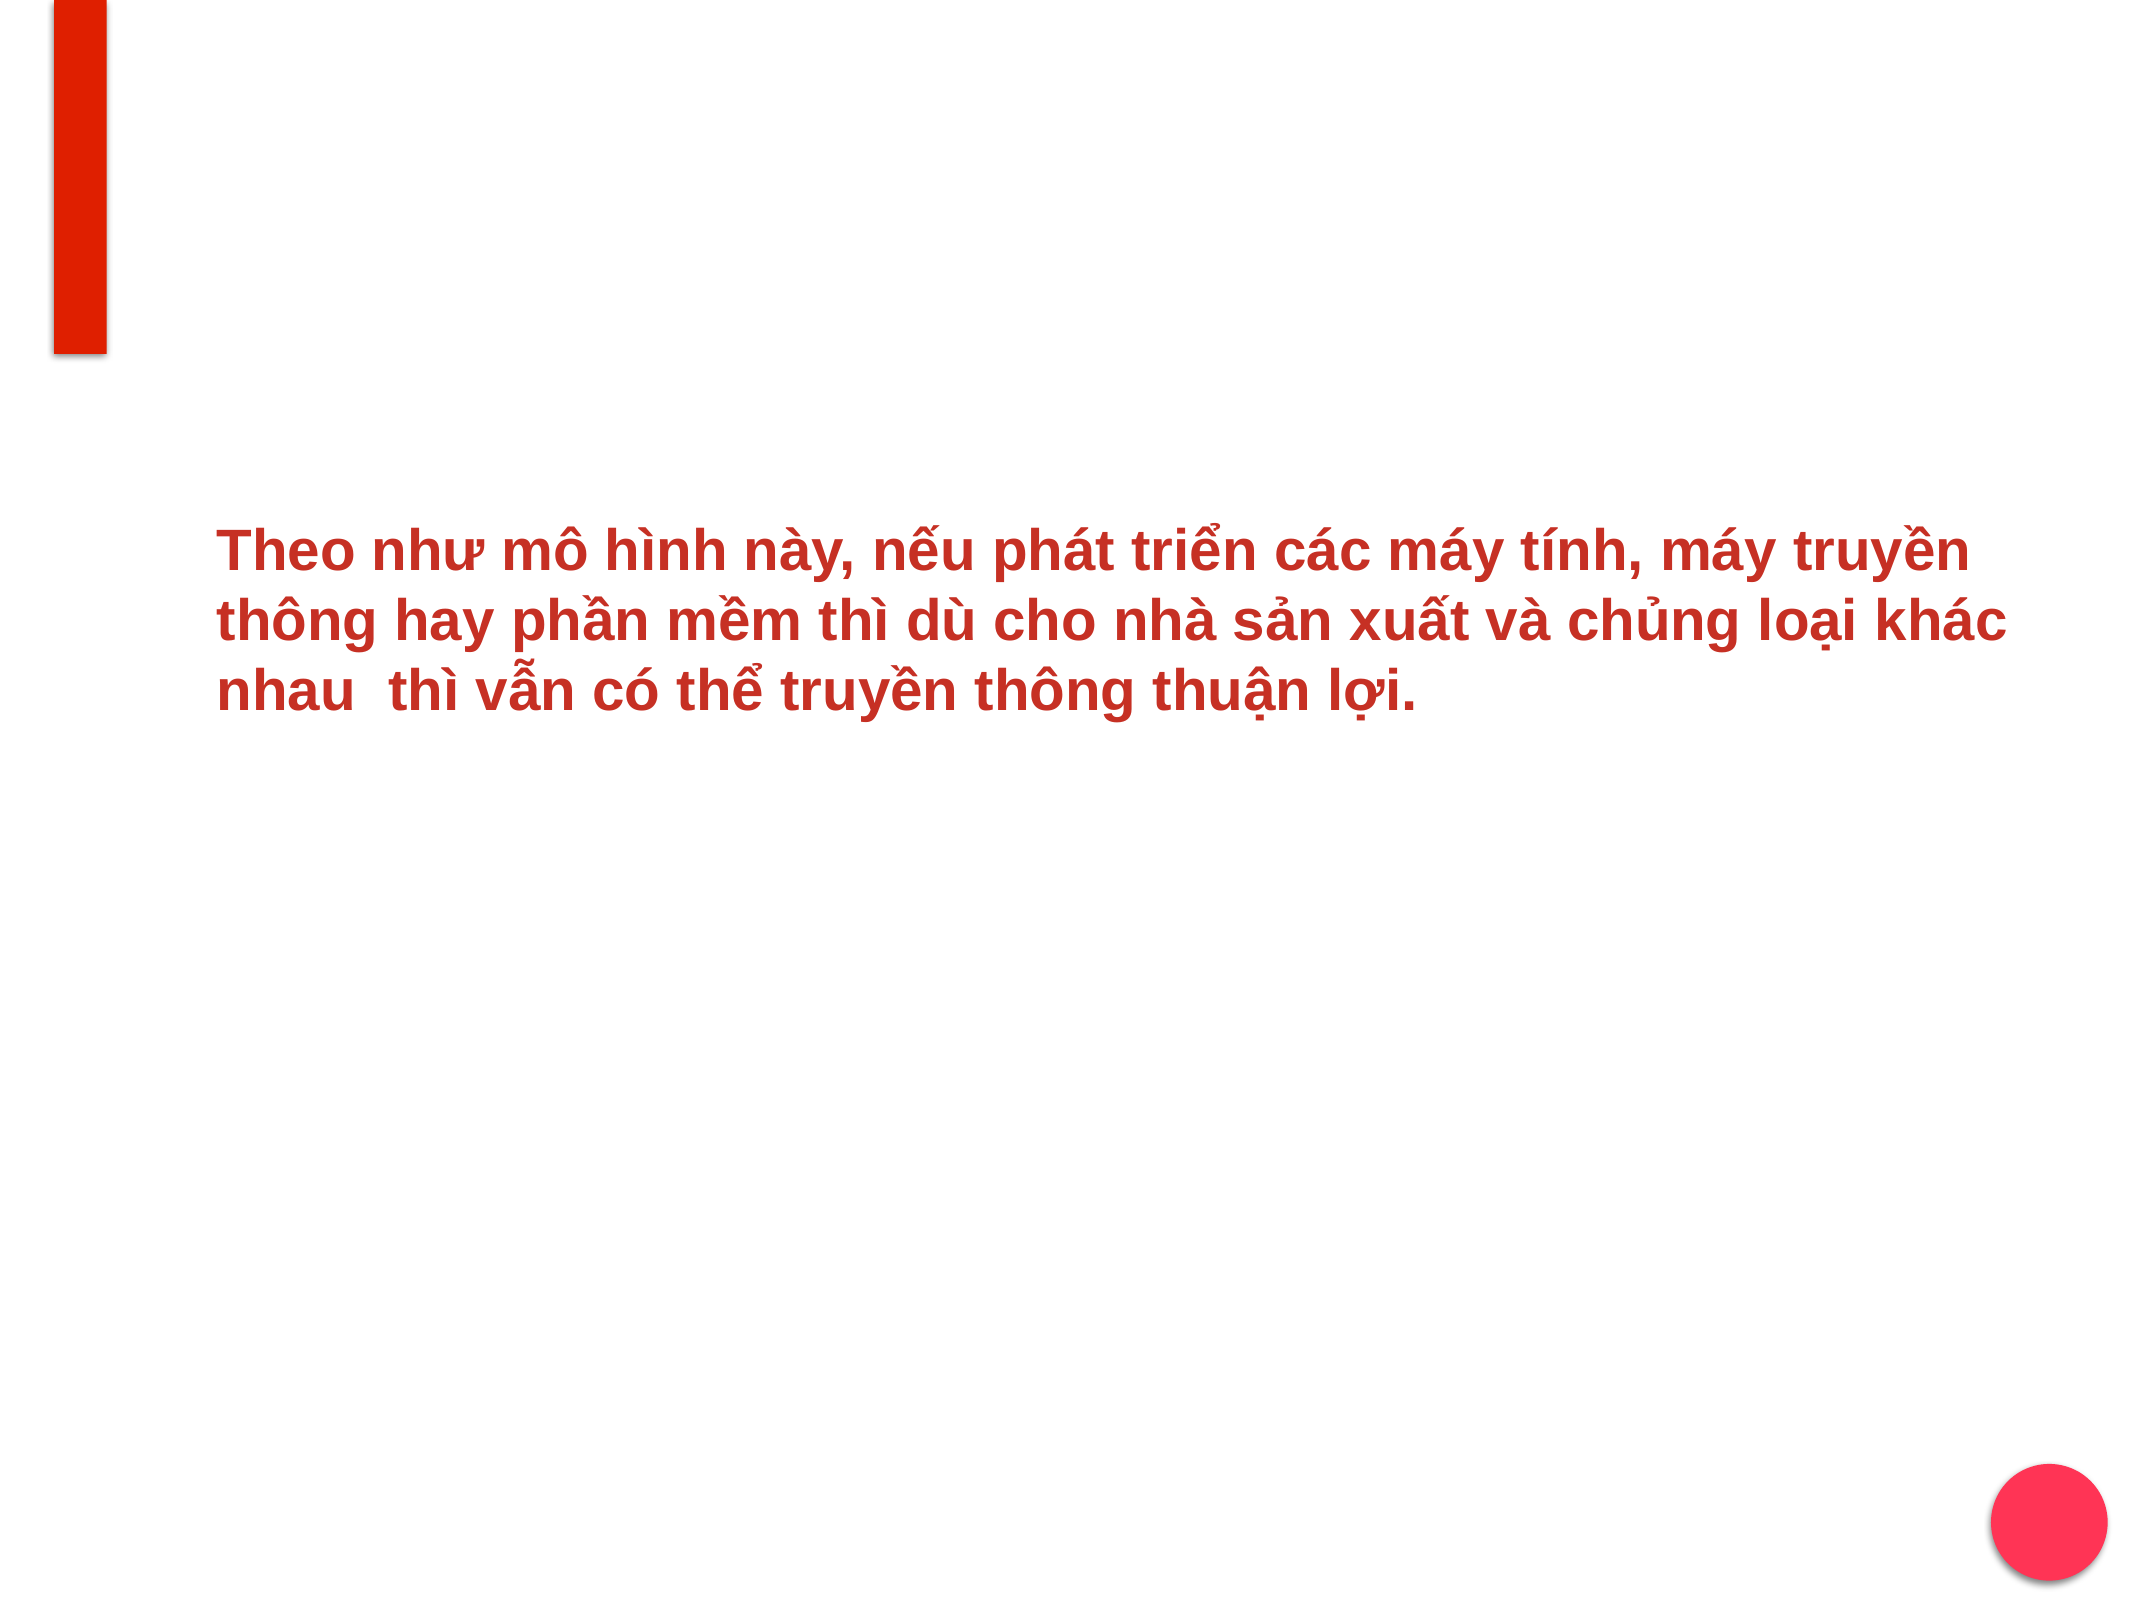

# Theo như mô hình này, nếu phát triển các máy tính, máy truyền thông hay phần mềm thì dù cho nhà sản xuất và chủng loại khác nhau  thì vẫn có thể truyền thông thuận lợi.